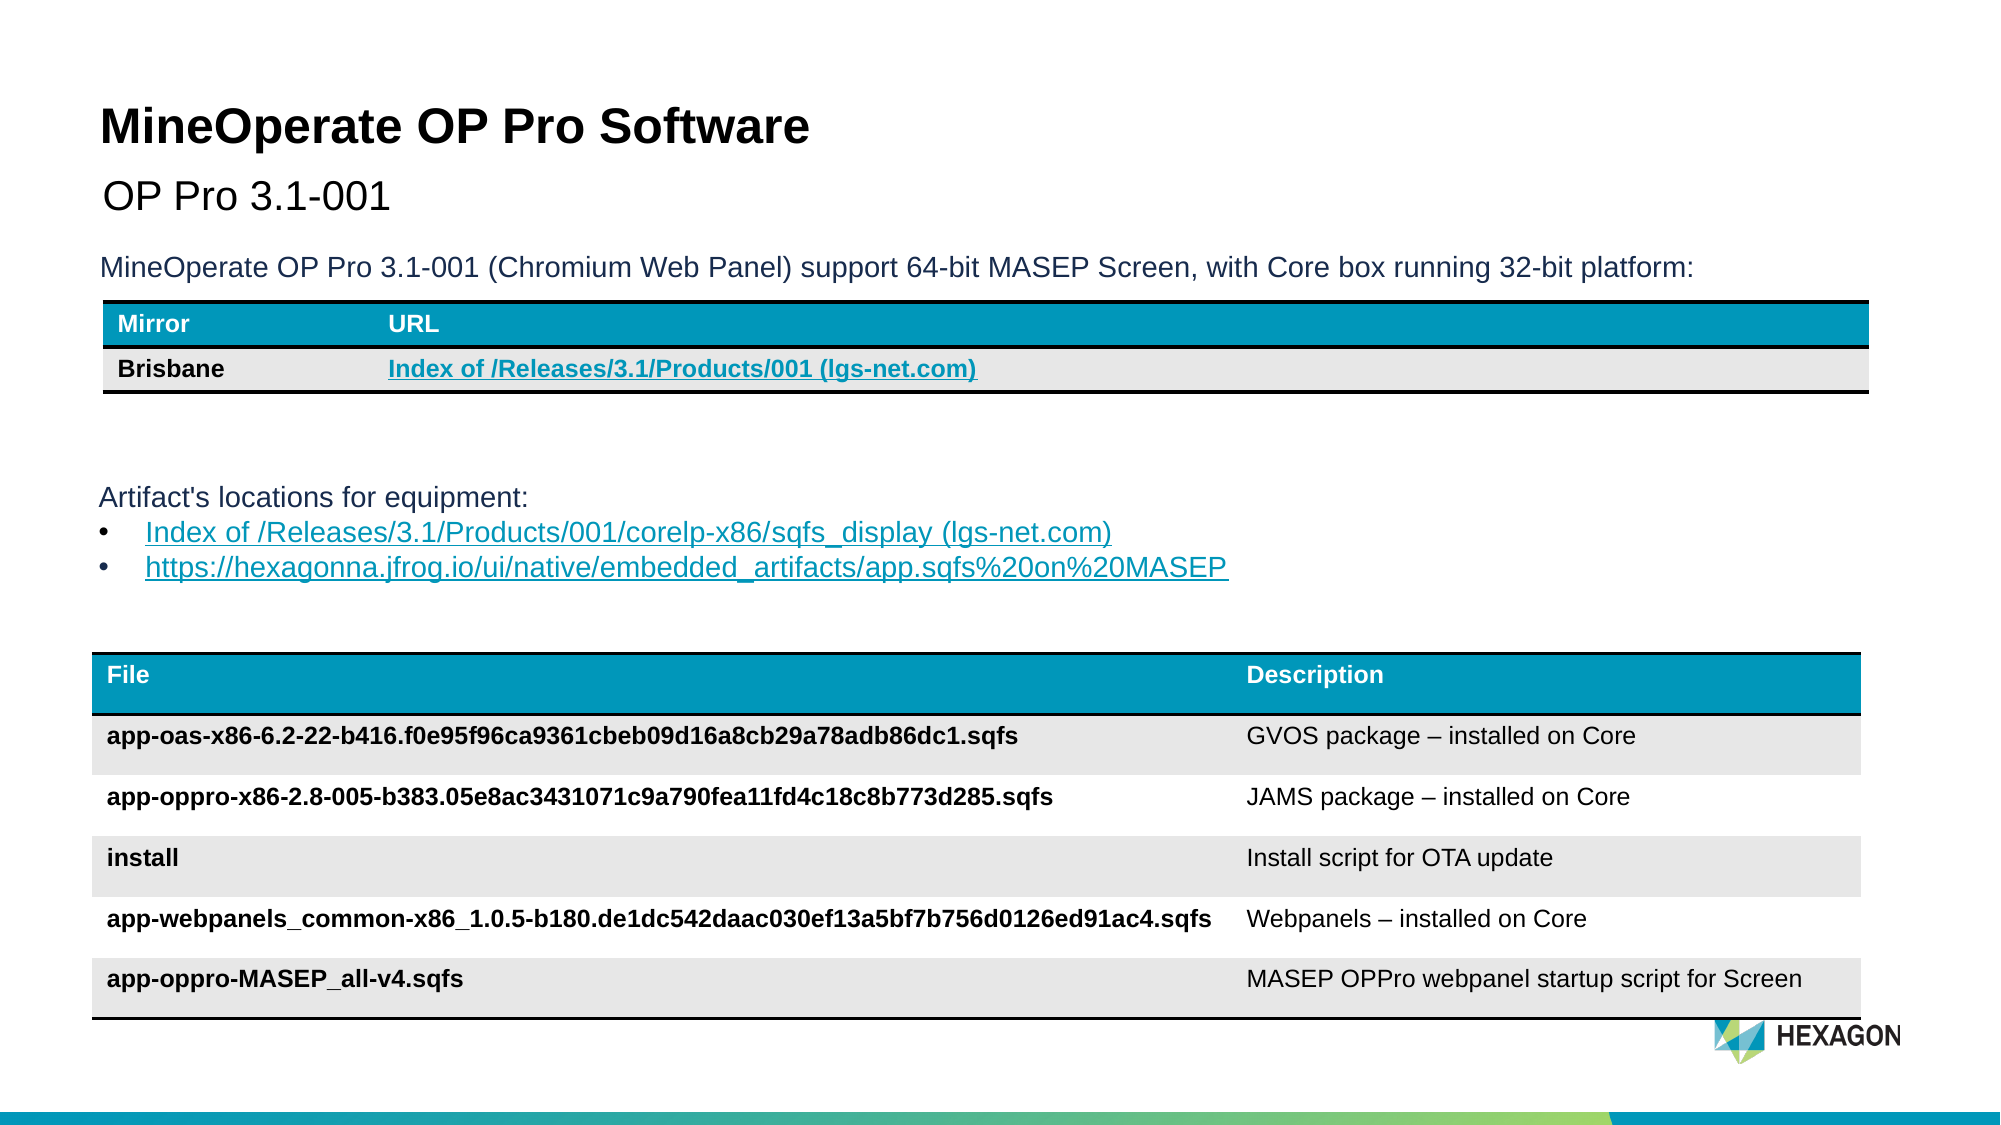

# MineOperate OP Pro Software
OP Pro 3.1-001
MineOperate OP Pro 3.1-001 (Chromium Web Panel) support 64-bit MASEP Screen, with Core box running 32-bit platform:

| Mirror | URL |
| --- | --- |
| Brisbane | Index of /Releases/3.1/Products/001 (lgs-net.com) |
Artifact's locations for equipment:
Index of /Releases/3.1/Products/001/corelp-x86/sqfs_display (lgs-net.com)
https://hexagonna.jfrog.io/ui/native/embedded_artifacts/app.sqfs%20on%20MASEP

| File | Description |
| --- | --- |
| app-oas-x86-6.2-22-b416.f0e95f96ca9361cbeb09d16a8cb29a78adb86dc1.sqfs | GVOS package – installed on Core |
| app-oppro-x86-2.8-005-b383.05e8ac3431071c9a790fea11fd4c18c8b773d285.sqfs | JAMS package – installed on Core |
| install | Install script for OTA update |
| app-webpanels\_common-x86\_1.0.5-b180.de1dc542daac030ef13a5bf7b756d0126ed91ac4.sqfs | Webpanels – installed on Core |
| app-oppro-MASEP\_all-v4.sqfs | MASEP OPPro webpanel startup script for Screen |